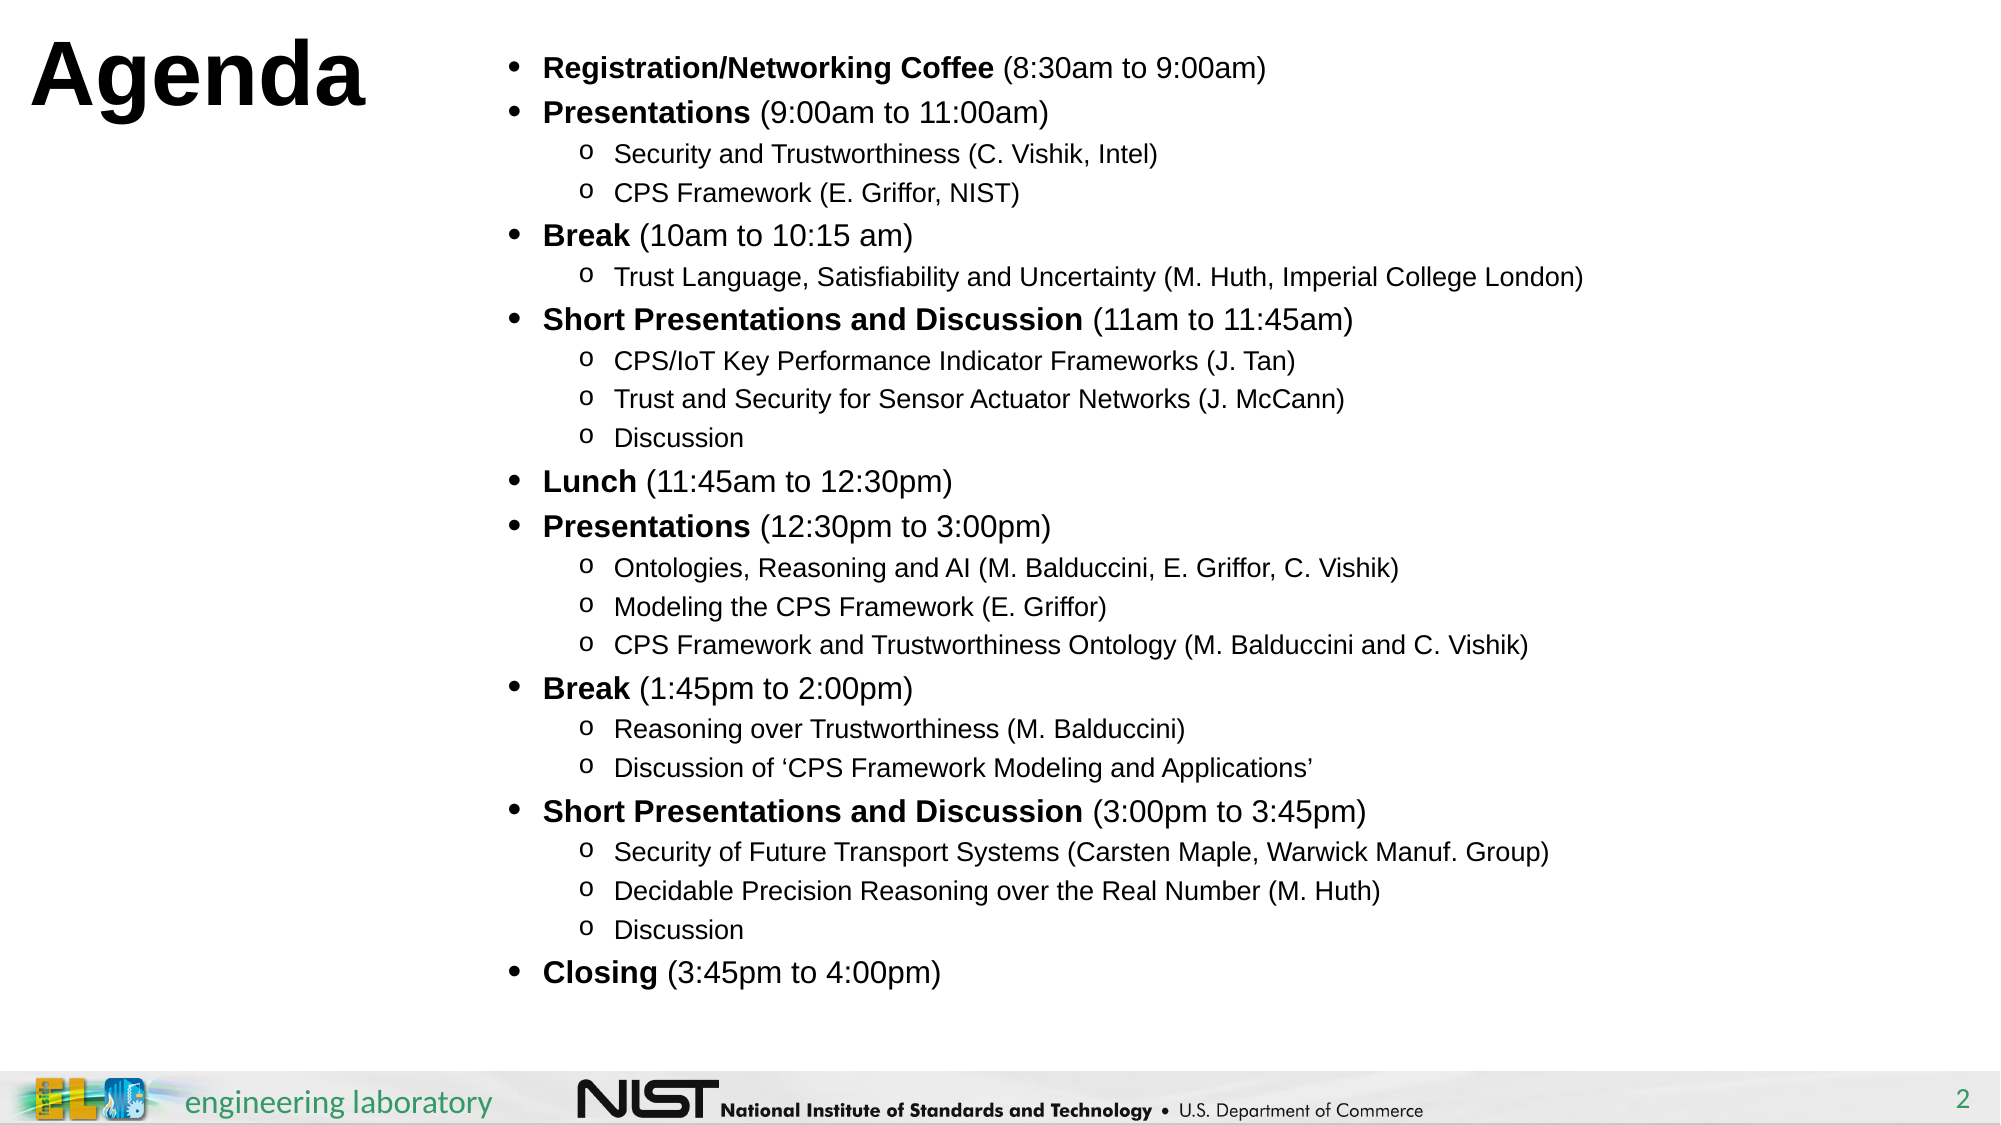

# Agenda
Registration/Networking Coffee (8:30am to 9:00am)
Presentations (9:00am to 11:00am)
Security and Trustworthiness (C. Vishik, Intel)
CPS Framework (E. Griffor, NIST)
Break (10am to 10:15 am)
Trust Language, Satisfiability and Uncertainty (M. Huth, Imperial College London)
Short Presentations and Discussion (11am to 11:45am)
CPS/IoT Key Performance Indicator Frameworks (J. Tan)
Trust and Security for Sensor Actuator Networks (J. McCann)
Discussion
Lunch (11:45am to 12:30pm)
Presentations (12:30pm to 3:00pm)
Ontologies, Reasoning and AI (M. Balduccini, E. Griffor, C. Vishik)
Modeling the CPS Framework (E. Griffor)
CPS Framework and Trustworthiness Ontology (M. Balduccini and C. Vishik)
Break (1:45pm to 2:00pm)
Reasoning over Trustworthiness (M. Balduccini)
Discussion of ‘CPS Framework Modeling and Applications’
Short Presentations and Discussion (3:00pm to 3:45pm)
Security of Future Transport Systems (Carsten Maple, Warwick Manuf. Group)
Decidable Precision Reasoning over the Real Number (M. Huth)
Discussion
Closing (3:45pm to 4:00pm)
2